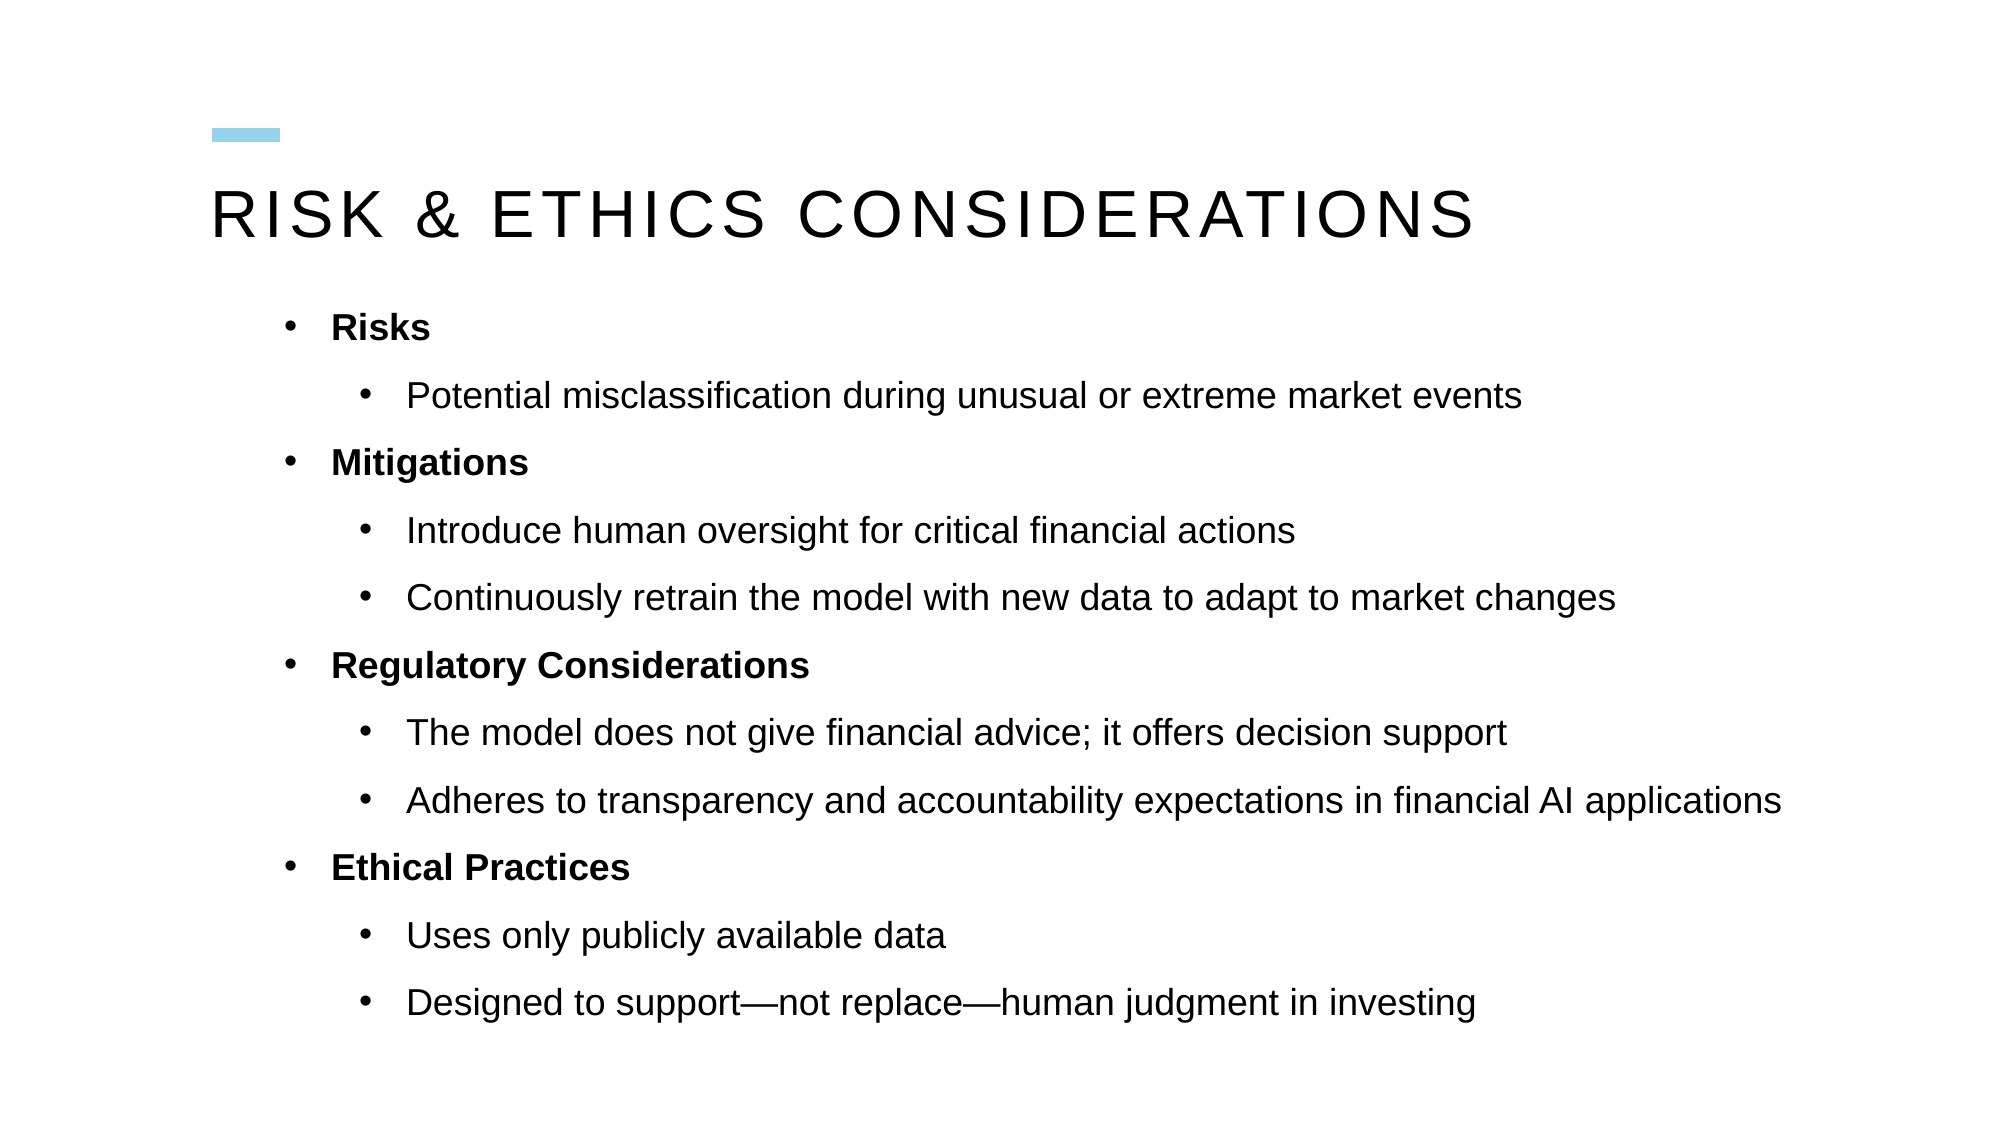

# Risk & Ethics Considerations
Risks
Potential misclassification during unusual or extreme market events
Mitigations
Introduce human oversight for critical financial actions
Continuously retrain the model with new data to adapt to market changes
Regulatory Considerations
The model does not give financial advice; it offers decision support
Adheres to transparency and accountability expectations in financial AI applications
Ethical Practices
Uses only publicly available data
Designed to support—not replace—human judgment in investing